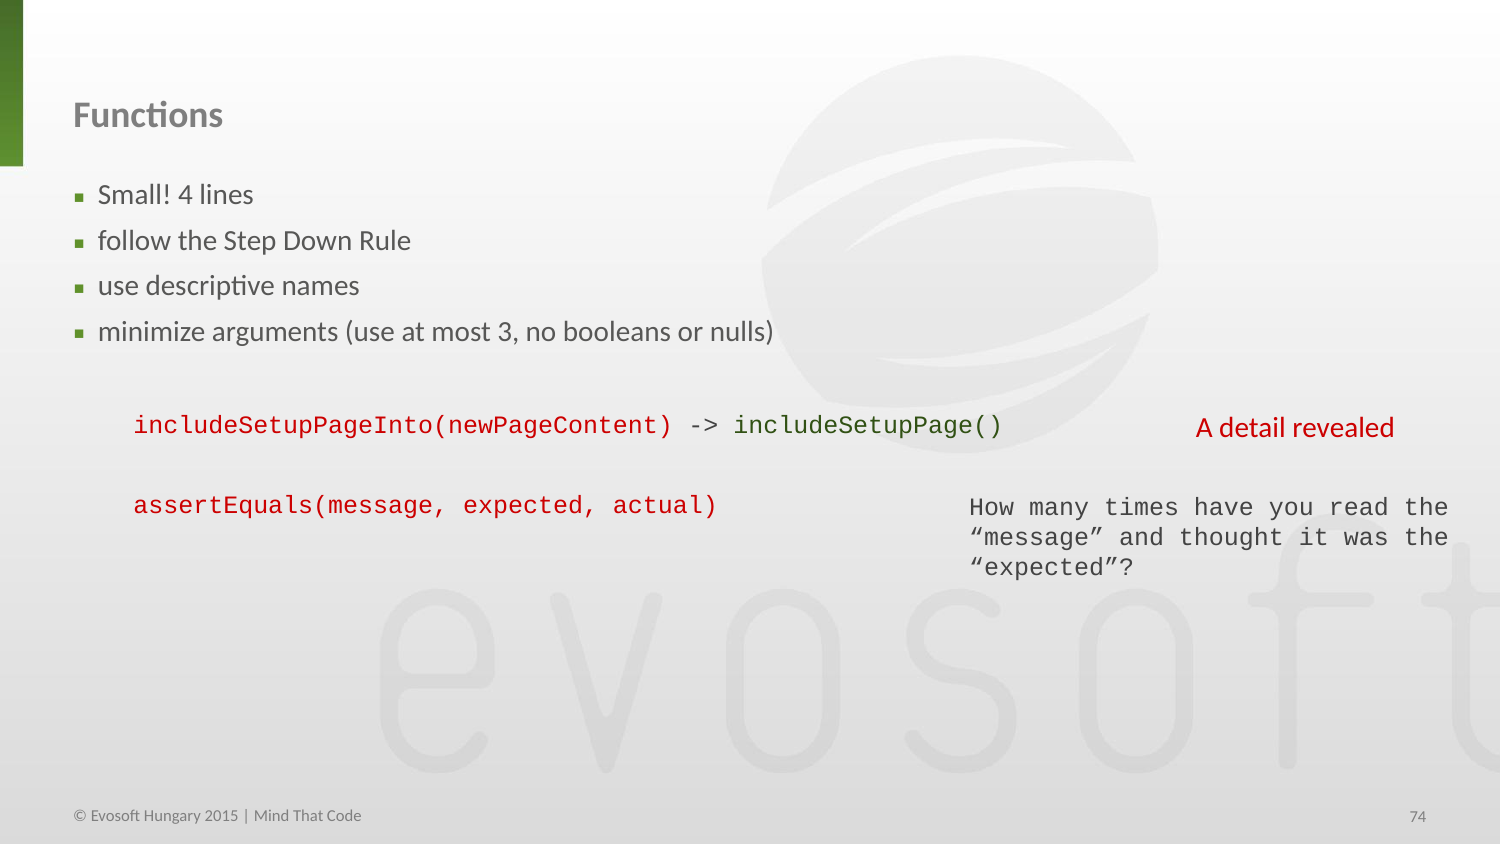

Functions
  Small! 4 lines
  follow the Step Down Rule
  use descriptive names
  minimize arguments (use at most 3, no booleans or nulls)

    includeSetupPageInto(newPageContent) -> includeSetupPage()

    assertEquals(message, expected, actual)

A detail revealed
How many times have you read the “message” and thought it was the “expected”?